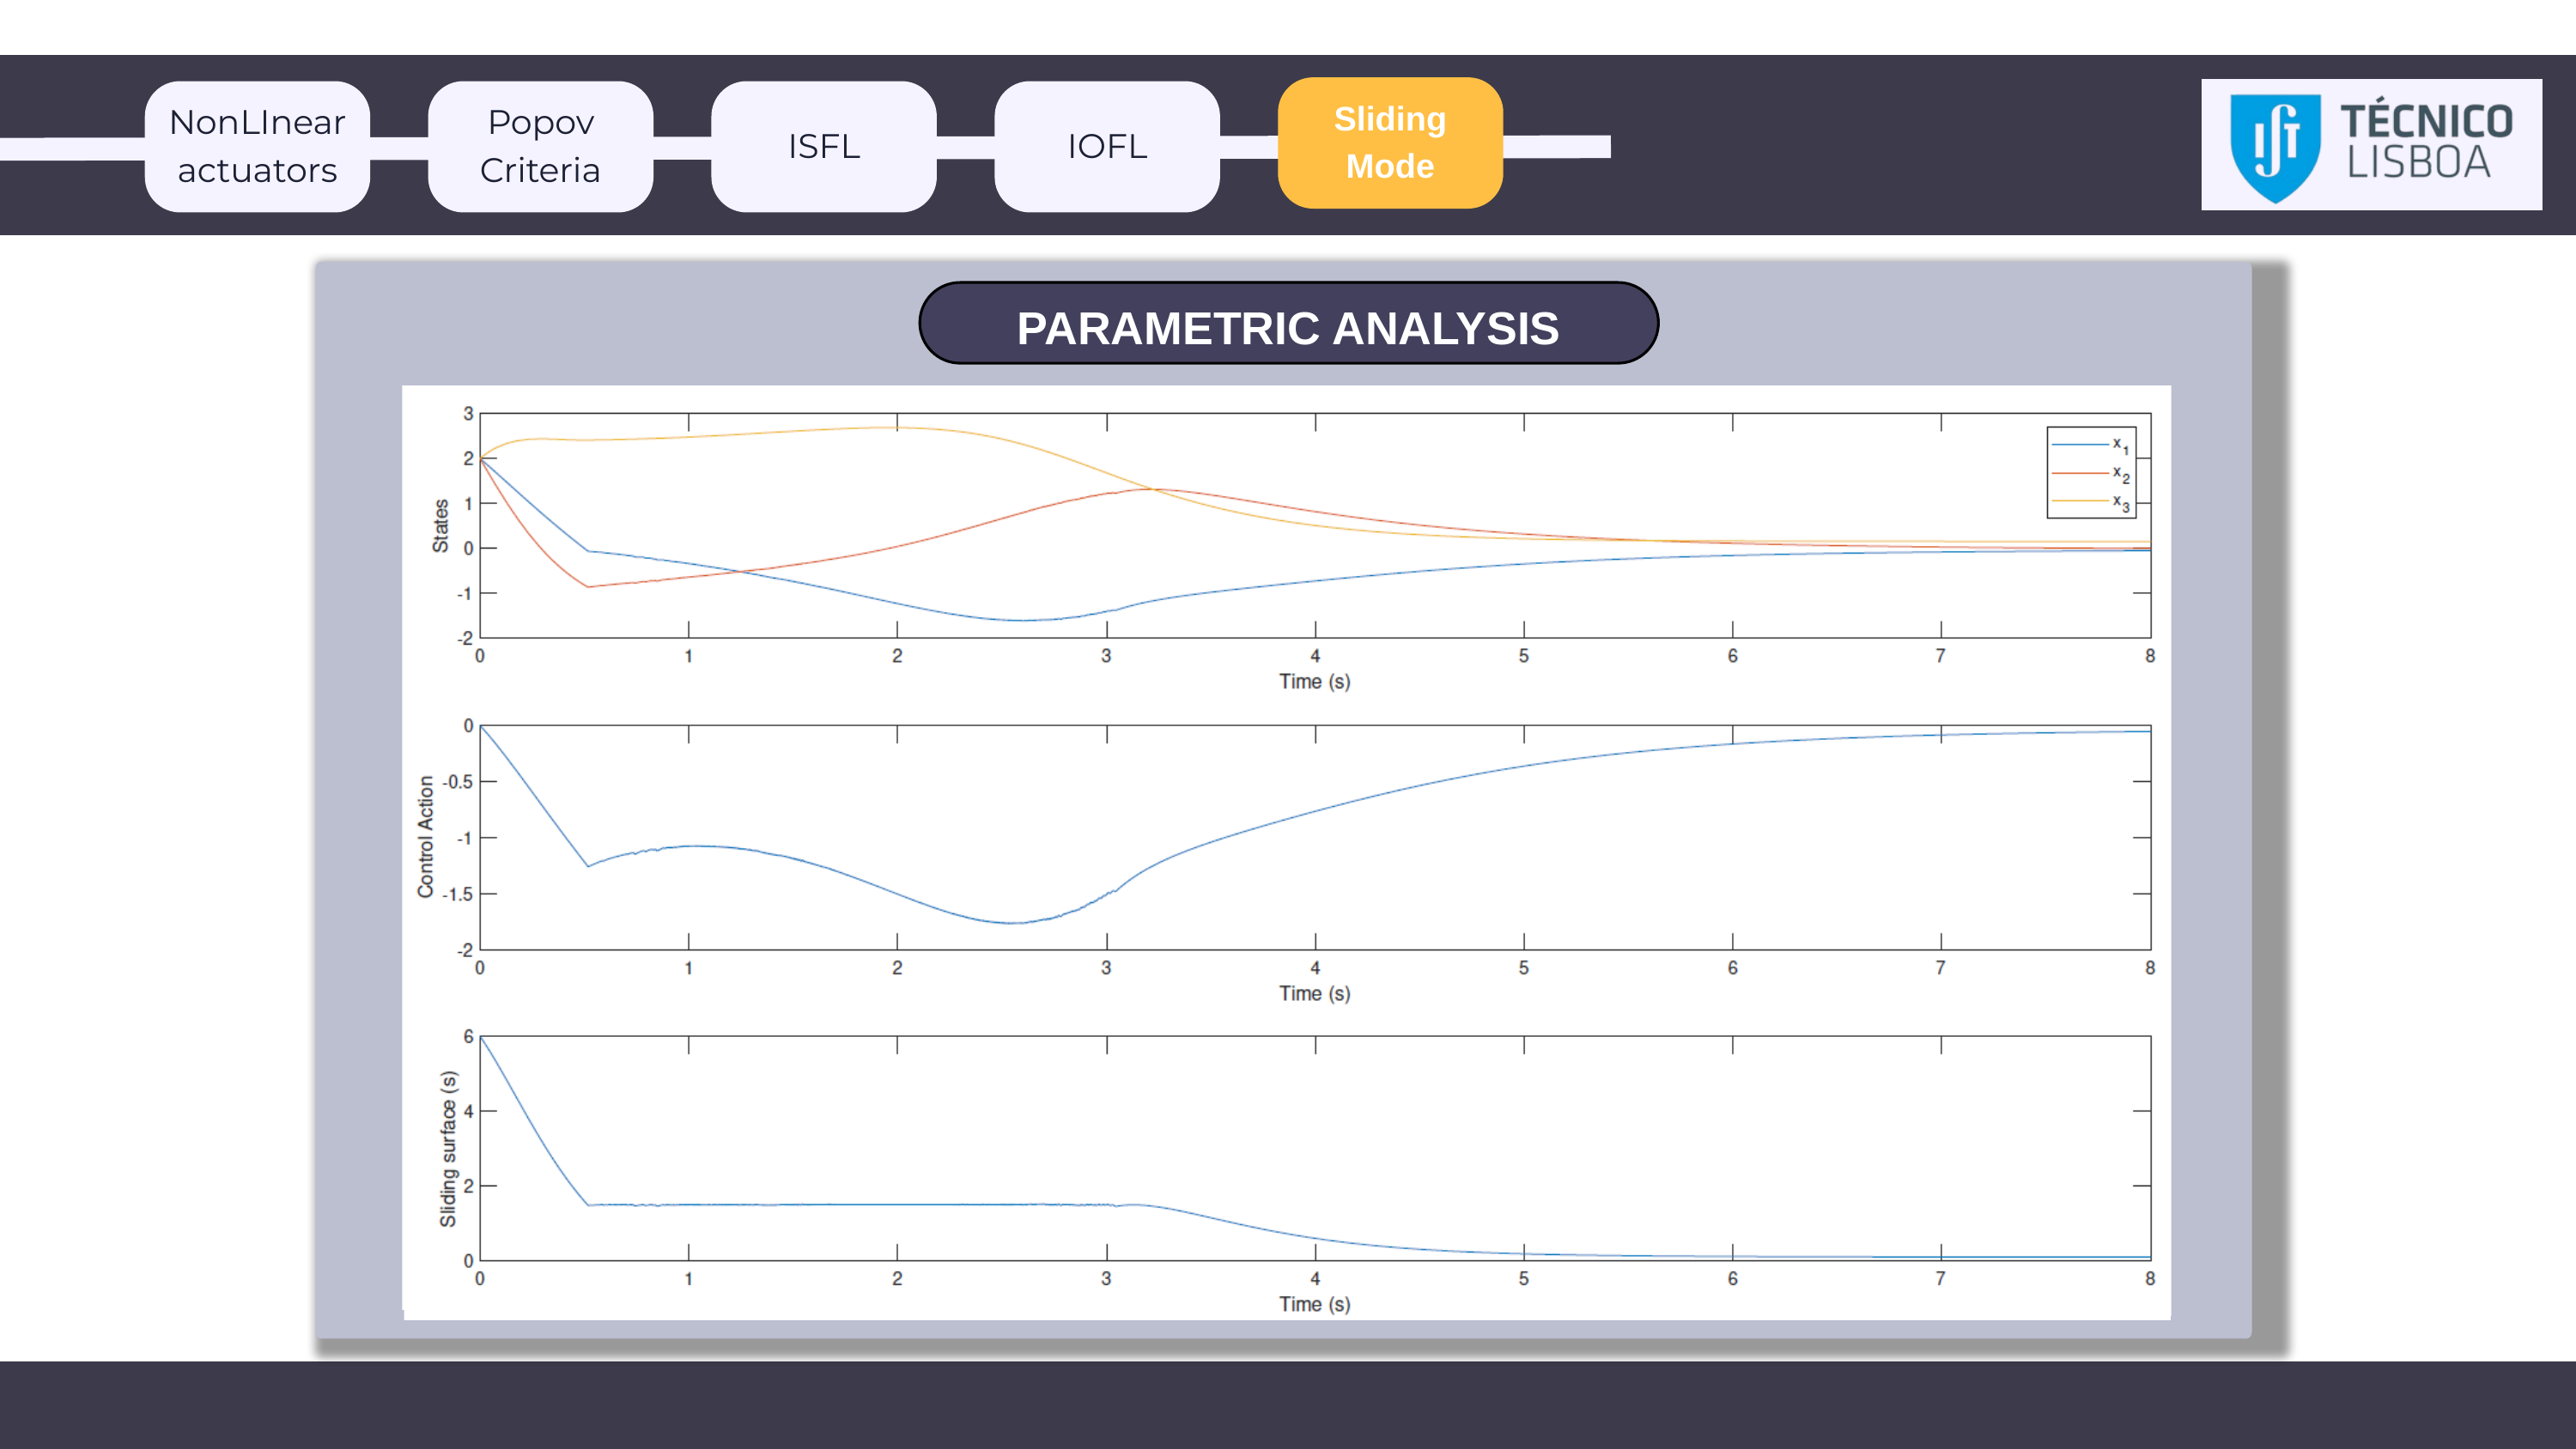

Sliding Mode

NonLInear actuators

Popov Criteria

ISFL

IOFL

PARAMETRIC ANALYSIS